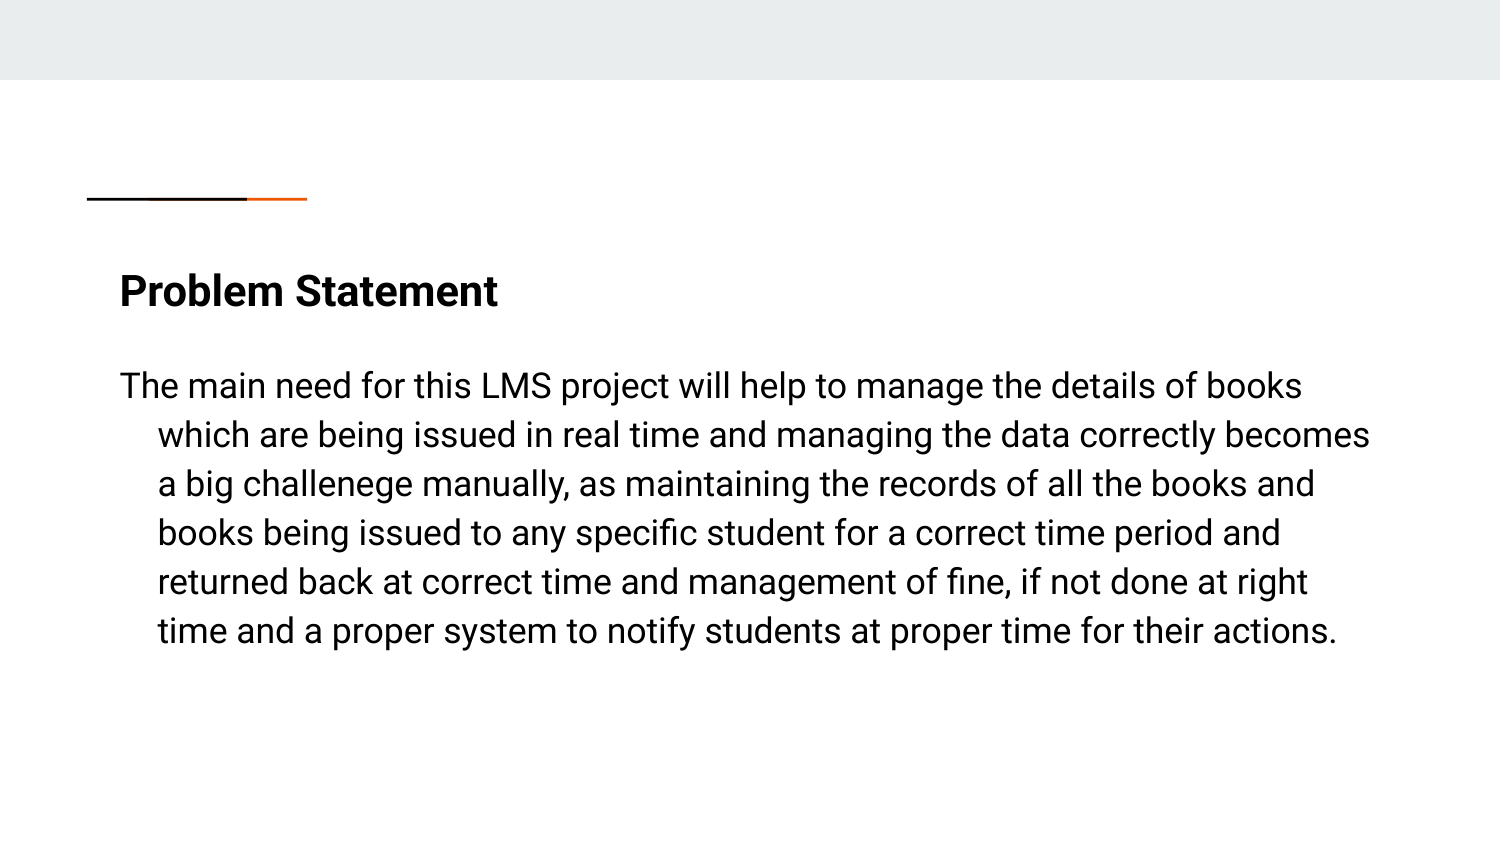

# Problem Statement

The main need for this LMS project will help to manage the details of books which are being issued in real time and managing the data correctly becomes a big challenege manually, as maintaining the records of all the books and books being issued to any specific student for a correct time period and returned back at correct time and management of fine, if not done at right time and a proper system to notify students at proper time for their actions.